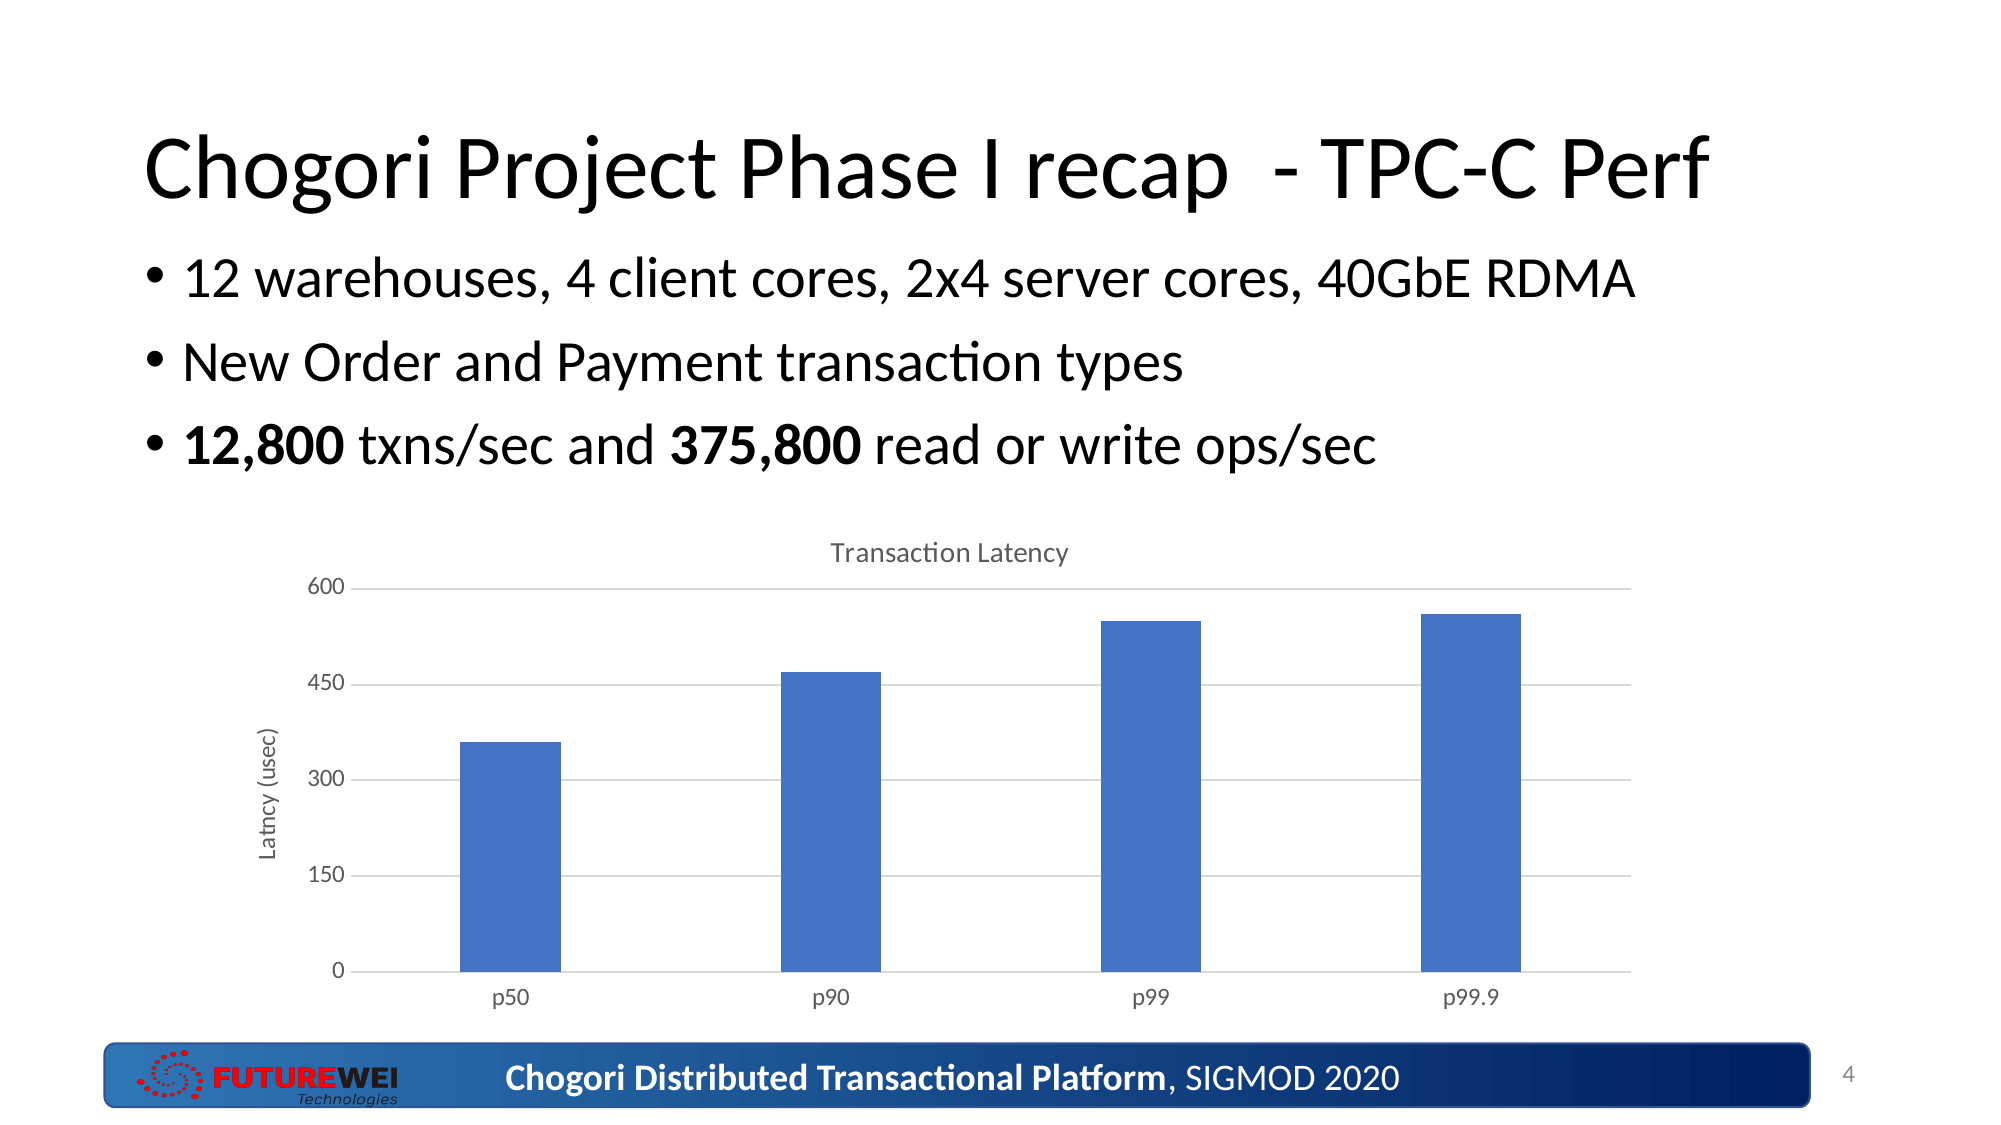

# Chogori Project Phase I recap  - TPC-C Perf
12 warehouses, 4 client cores, 2x4 server cores, 40GbE RDMA
New Order and Payment transaction types
12,800 txns/sec and 375,800 read or write ops/sec

### Chart: Transaction Latency

| Category | Latency (usec) |
|---|---|
| p50 | 360.0 |
| p90 | 470.0 |
| p99 | 550.0 |
| p99.9 | 560.0 |
4